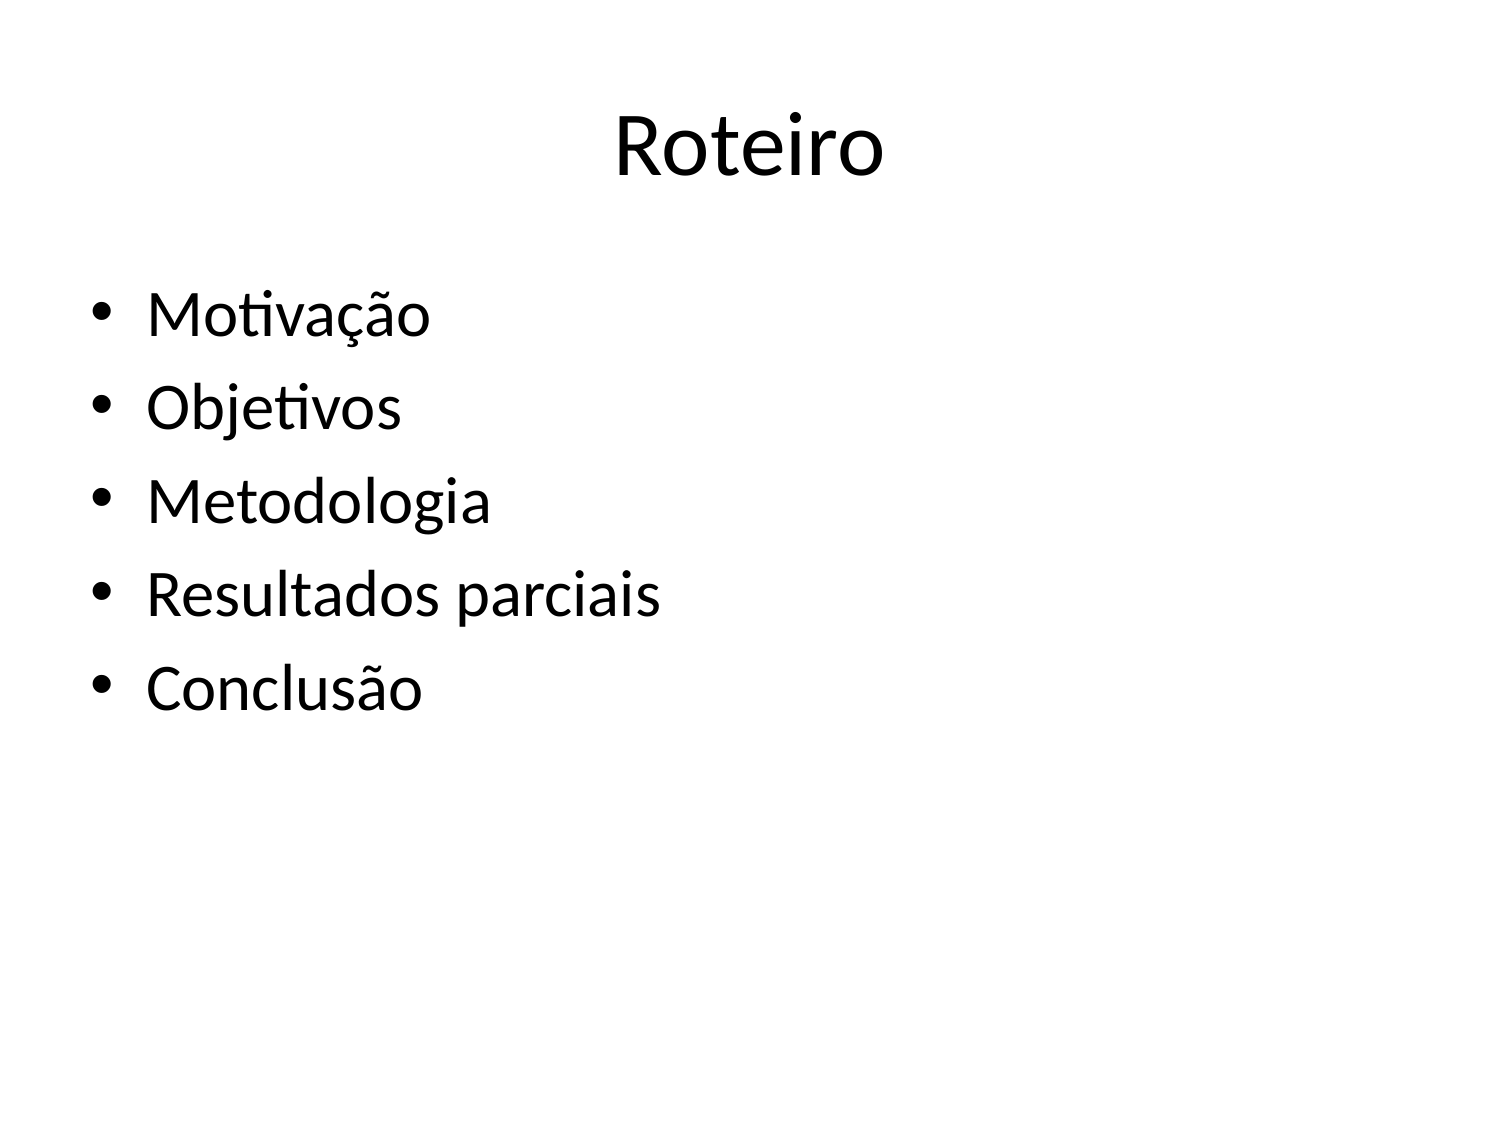

# Roteiro
Motivação
Objetivos
Metodologia
Resultados parciais
Conclusão